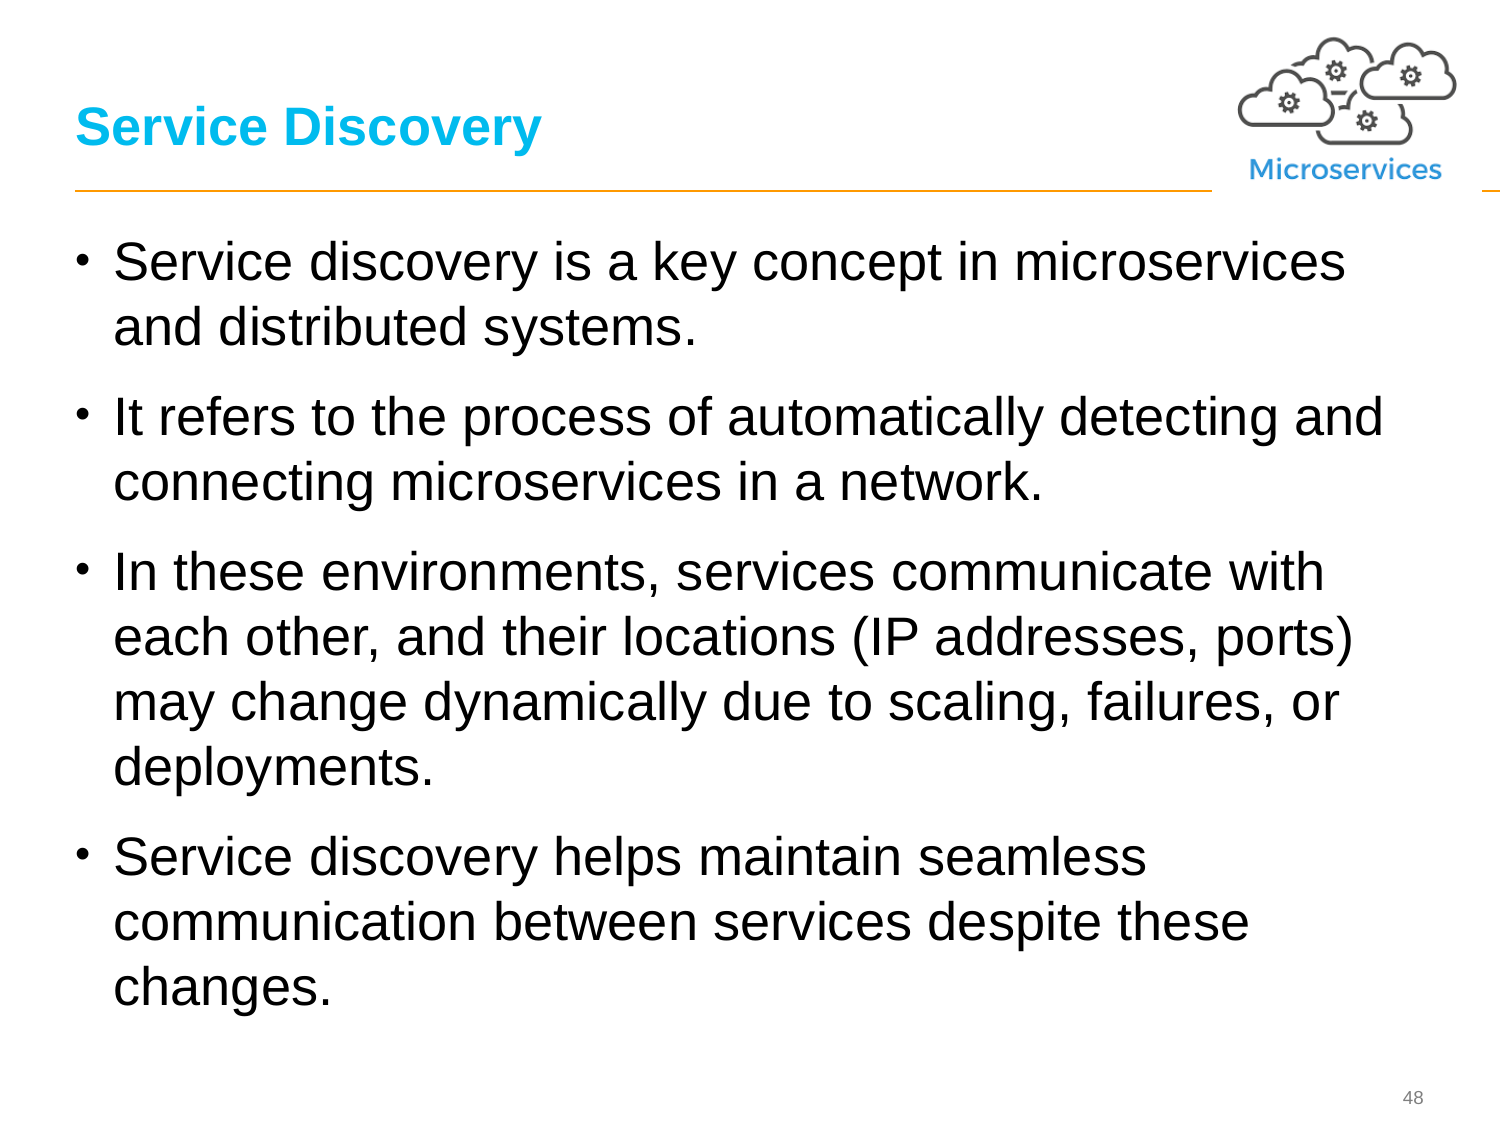

# Service Discovery
Service discovery is a key concept in microservices and distributed systems.
It refers to the process of automatically detecting and connecting microservices in a network.
In these environments, services communicate with each other, and their locations (IP addresses, ports) may change dynamically due to scaling, failures, or deployments.
Service discovery helps maintain seamless communication between services despite these changes.